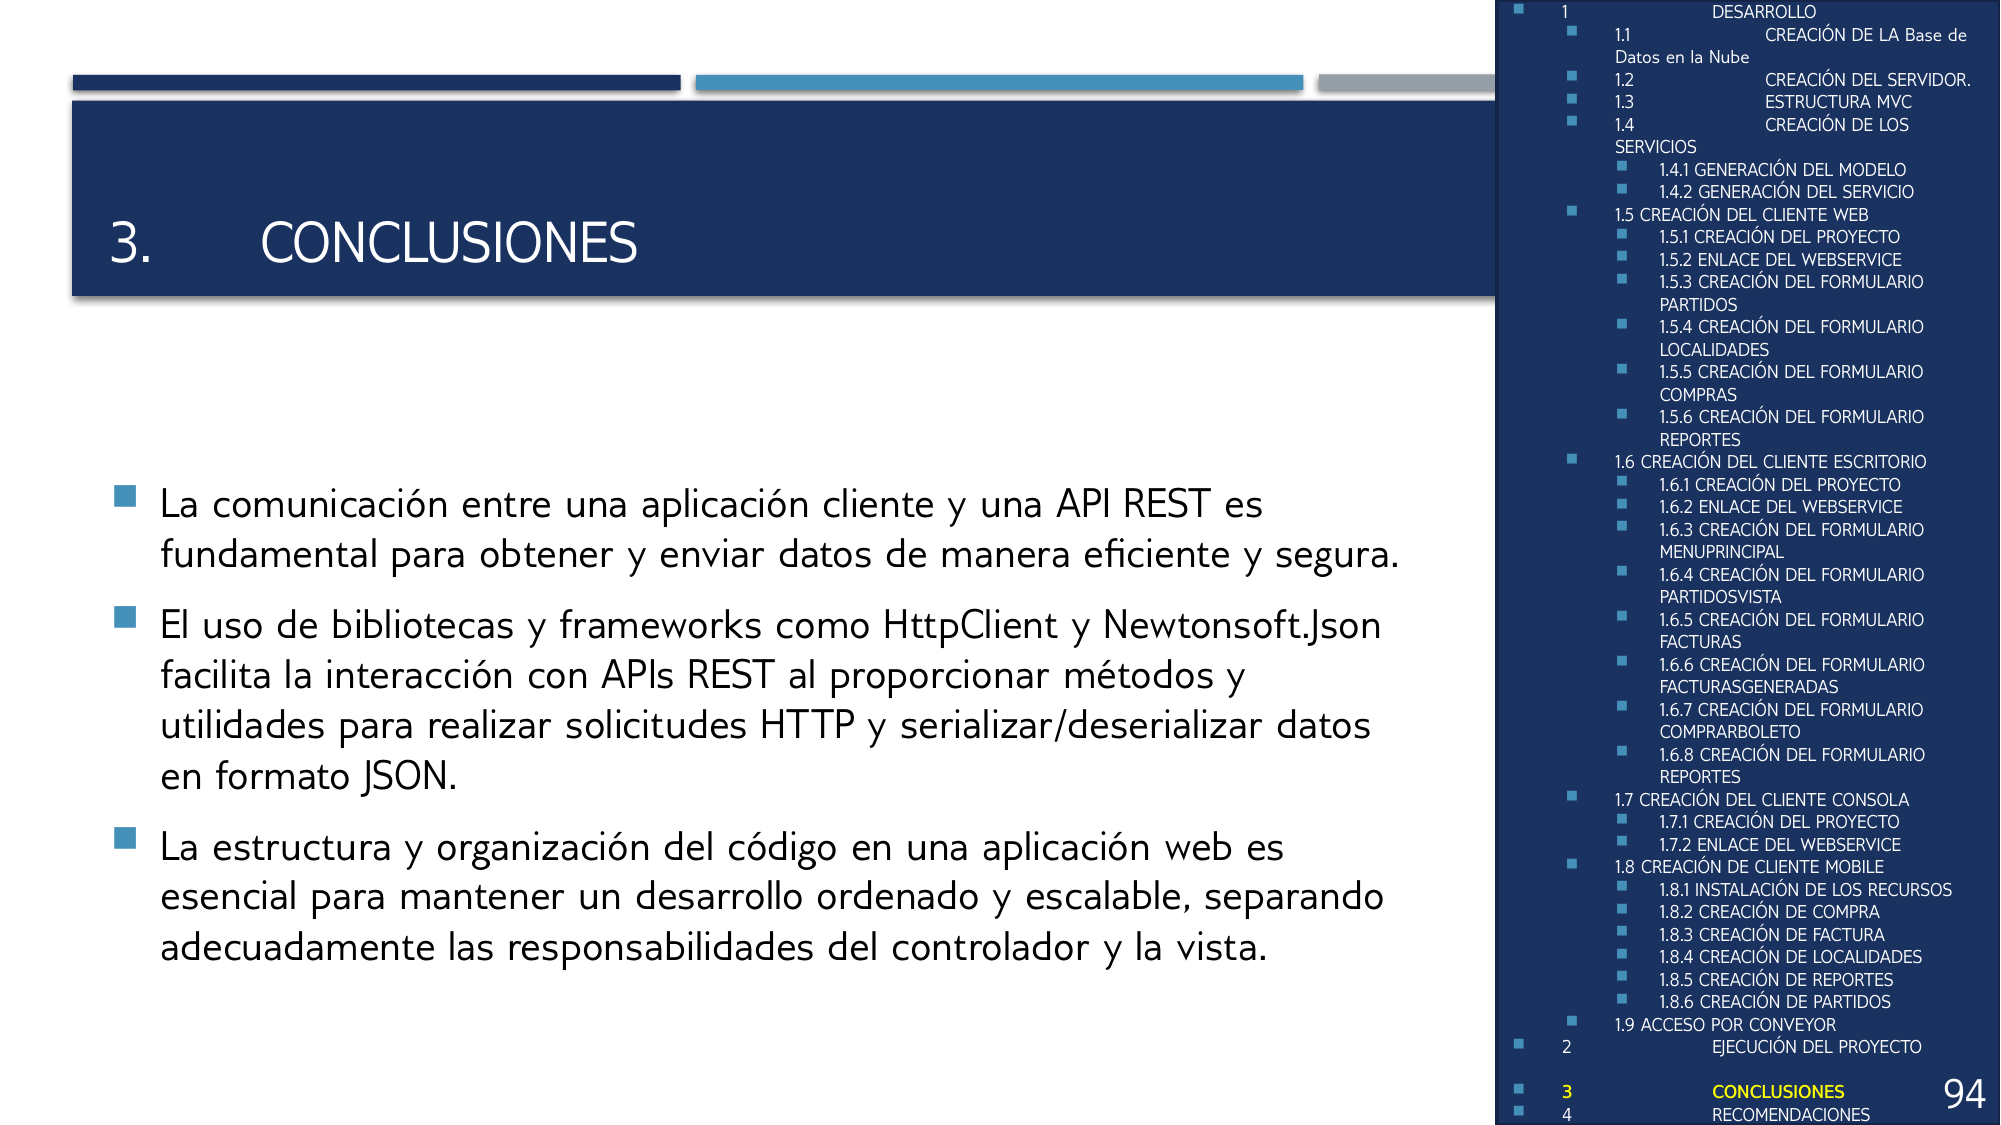

1	DESARROLLO
1.1	CREACIÓN DE LA Base de Datos en la Nube
1.2	CREACIÓN DEL SERVIDOR.
1.3 	ESTRUCTURA MVC
1.4 	CREACIÓN DE LOS SERVICIOS
1.4.1 GENERACIÓN DEL MODELO
1.4.2 GENERACIÓN DEL SERVICIO
1.5 CREACIÓN DEL CLIENTE WEB
1.5.1 CREACIÓN DEL PROYECTO
1.5.2 ENLACE DEL WEBSERVICE
1.5.3 CREACIÓN DEL FORMULARIO PARTIDOS
1.5.4 CREACIÓN DEL FORMULARIO LOCALIDADES
1.5.5 CREACIÓN DEL FORMULARIO COMPRAS
1.5.6 CREACIÓN DEL FORMULARIO REPORTES
1.6 CREACIÓN DEL CLIENTE ESCRITORIO
1.6.1 CREACIÓN DEL PROYECTO
1.6.2 ENLACE DEL WEBSERVICE
1.6.3 CREACIÓN DEL FORMULARIO MENUPRINCIPAL
1.6.4 CREACIÓN DEL FORMULARIO PARTIDOSVISTA
1.6.5 CREACIÓN DEL FORMULARIO FACTURAS
1.6.6 CREACIÓN DEL FORMULARIO FACTURASGENERADAS
1.6.7 CREACIÓN DEL FORMULARIO COMPRARBOLETO
1.6.8 CREACIÓN DEL FORMULARIO REPORTES
1.7 CREACIÓN DEL CLIENTE CONSOLA
1.7.1 CREACIÓN DEL PROYECTO
1.7.2 ENLACE DEL WEBSERVICE
1.8 CREACIÓN DE CLIENTE MOBILE
1.8.1 INSTALACIÓN DE LOS RECURSOS
1.8.2 CREACIÓN DE COMPRA
1.8.3 CREACIÓN DE FACTURA
1.8.4 CREACIÓN DE LOCALIDADES
1.8.5 CREACIÓN DE REPORTES
1.8.6 CREACIÓN DE PARTIDOS
1.9 ACCESO POR CONVEYOR
2	EJECUCIÓN DEL PROYECTO
3	CONCLUSIONES
4	RECOMENDACIONES
94
# 3.	CONCLUSIONES
La comunicación entre una aplicación cliente y una API REST es fundamental para obtener y enviar datos de manera eficiente y segura.
El uso de bibliotecas y frameworks como HttpClient y Newtonsoft.Json facilita la interacción con APIs REST al proporcionar métodos y utilidades para realizar solicitudes HTTP y serializar/deserializar datos en formato JSON.
La estructura y organización del código en una aplicación web es esencial para mantener un desarrollo ordenado y escalable, separando adecuadamente las responsabilidades del controlador y la vista.
35
26